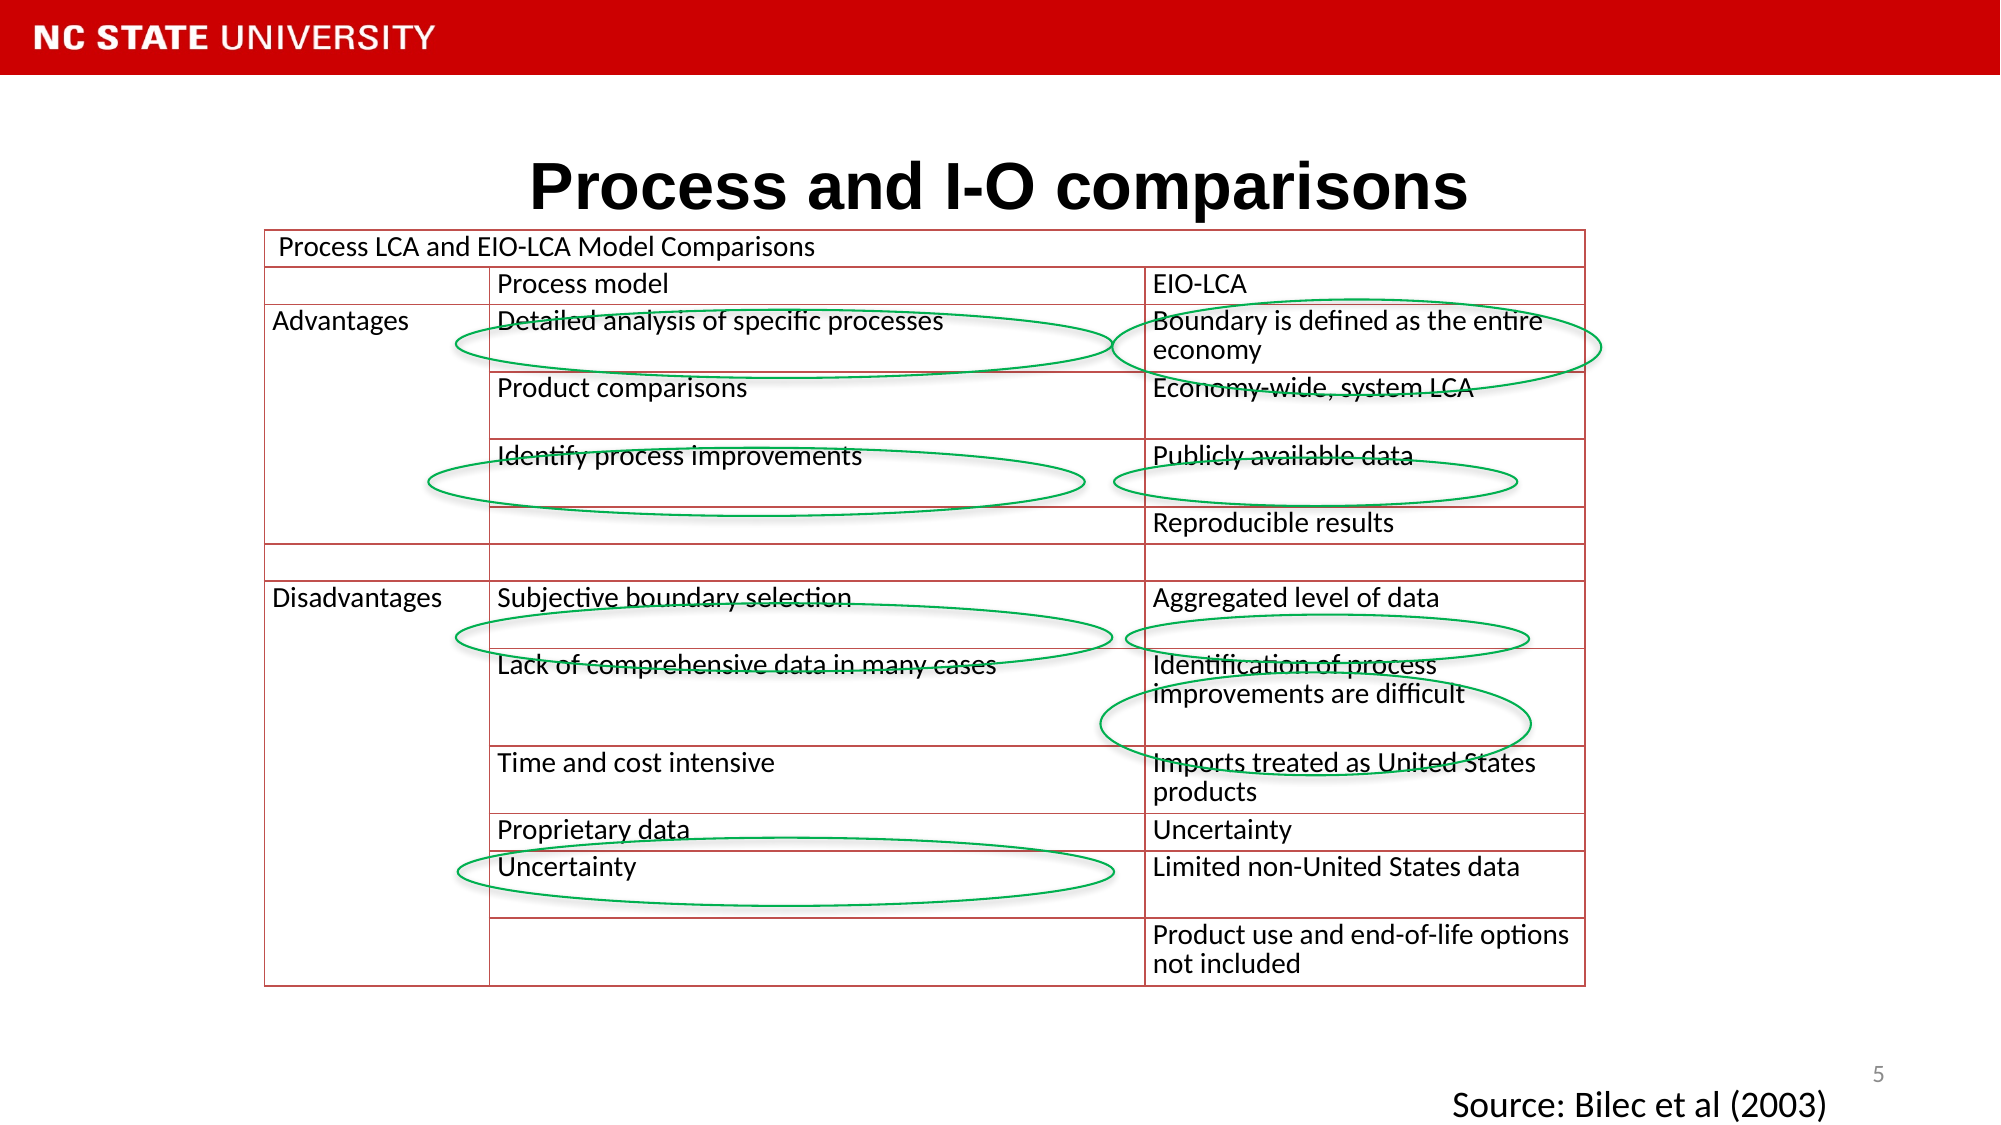

# Process and I-O comparisons
| Process LCA and EIO-LCA Model Comparisons |  |  |
| --- | --- | --- |
|  | Process model | EIO-LCA |
| Advantages | Detailed analysis of specific processes | Boundary is defined as the entire economy |
|  | Product comparisons | Economy-wide, system LCA |
|  | Identify process improvements | Publicly available data |
|  |  | Reproducible results |
|  |  |  |
| Disadvantages | Subjective boundary selection | Aggregated level of data |
|  | Lack of comprehensive data in many cases | Identification of process improvements are difficult |
|  | Time and cost intensive | Imports treated as United States products |
|  | Proprietary data | Uncertainty |
|  | Uncertainty | Limited non-United States data |
|  |  | Product use and end-of-life options not included |

5
Source: Bilec et al (2003)